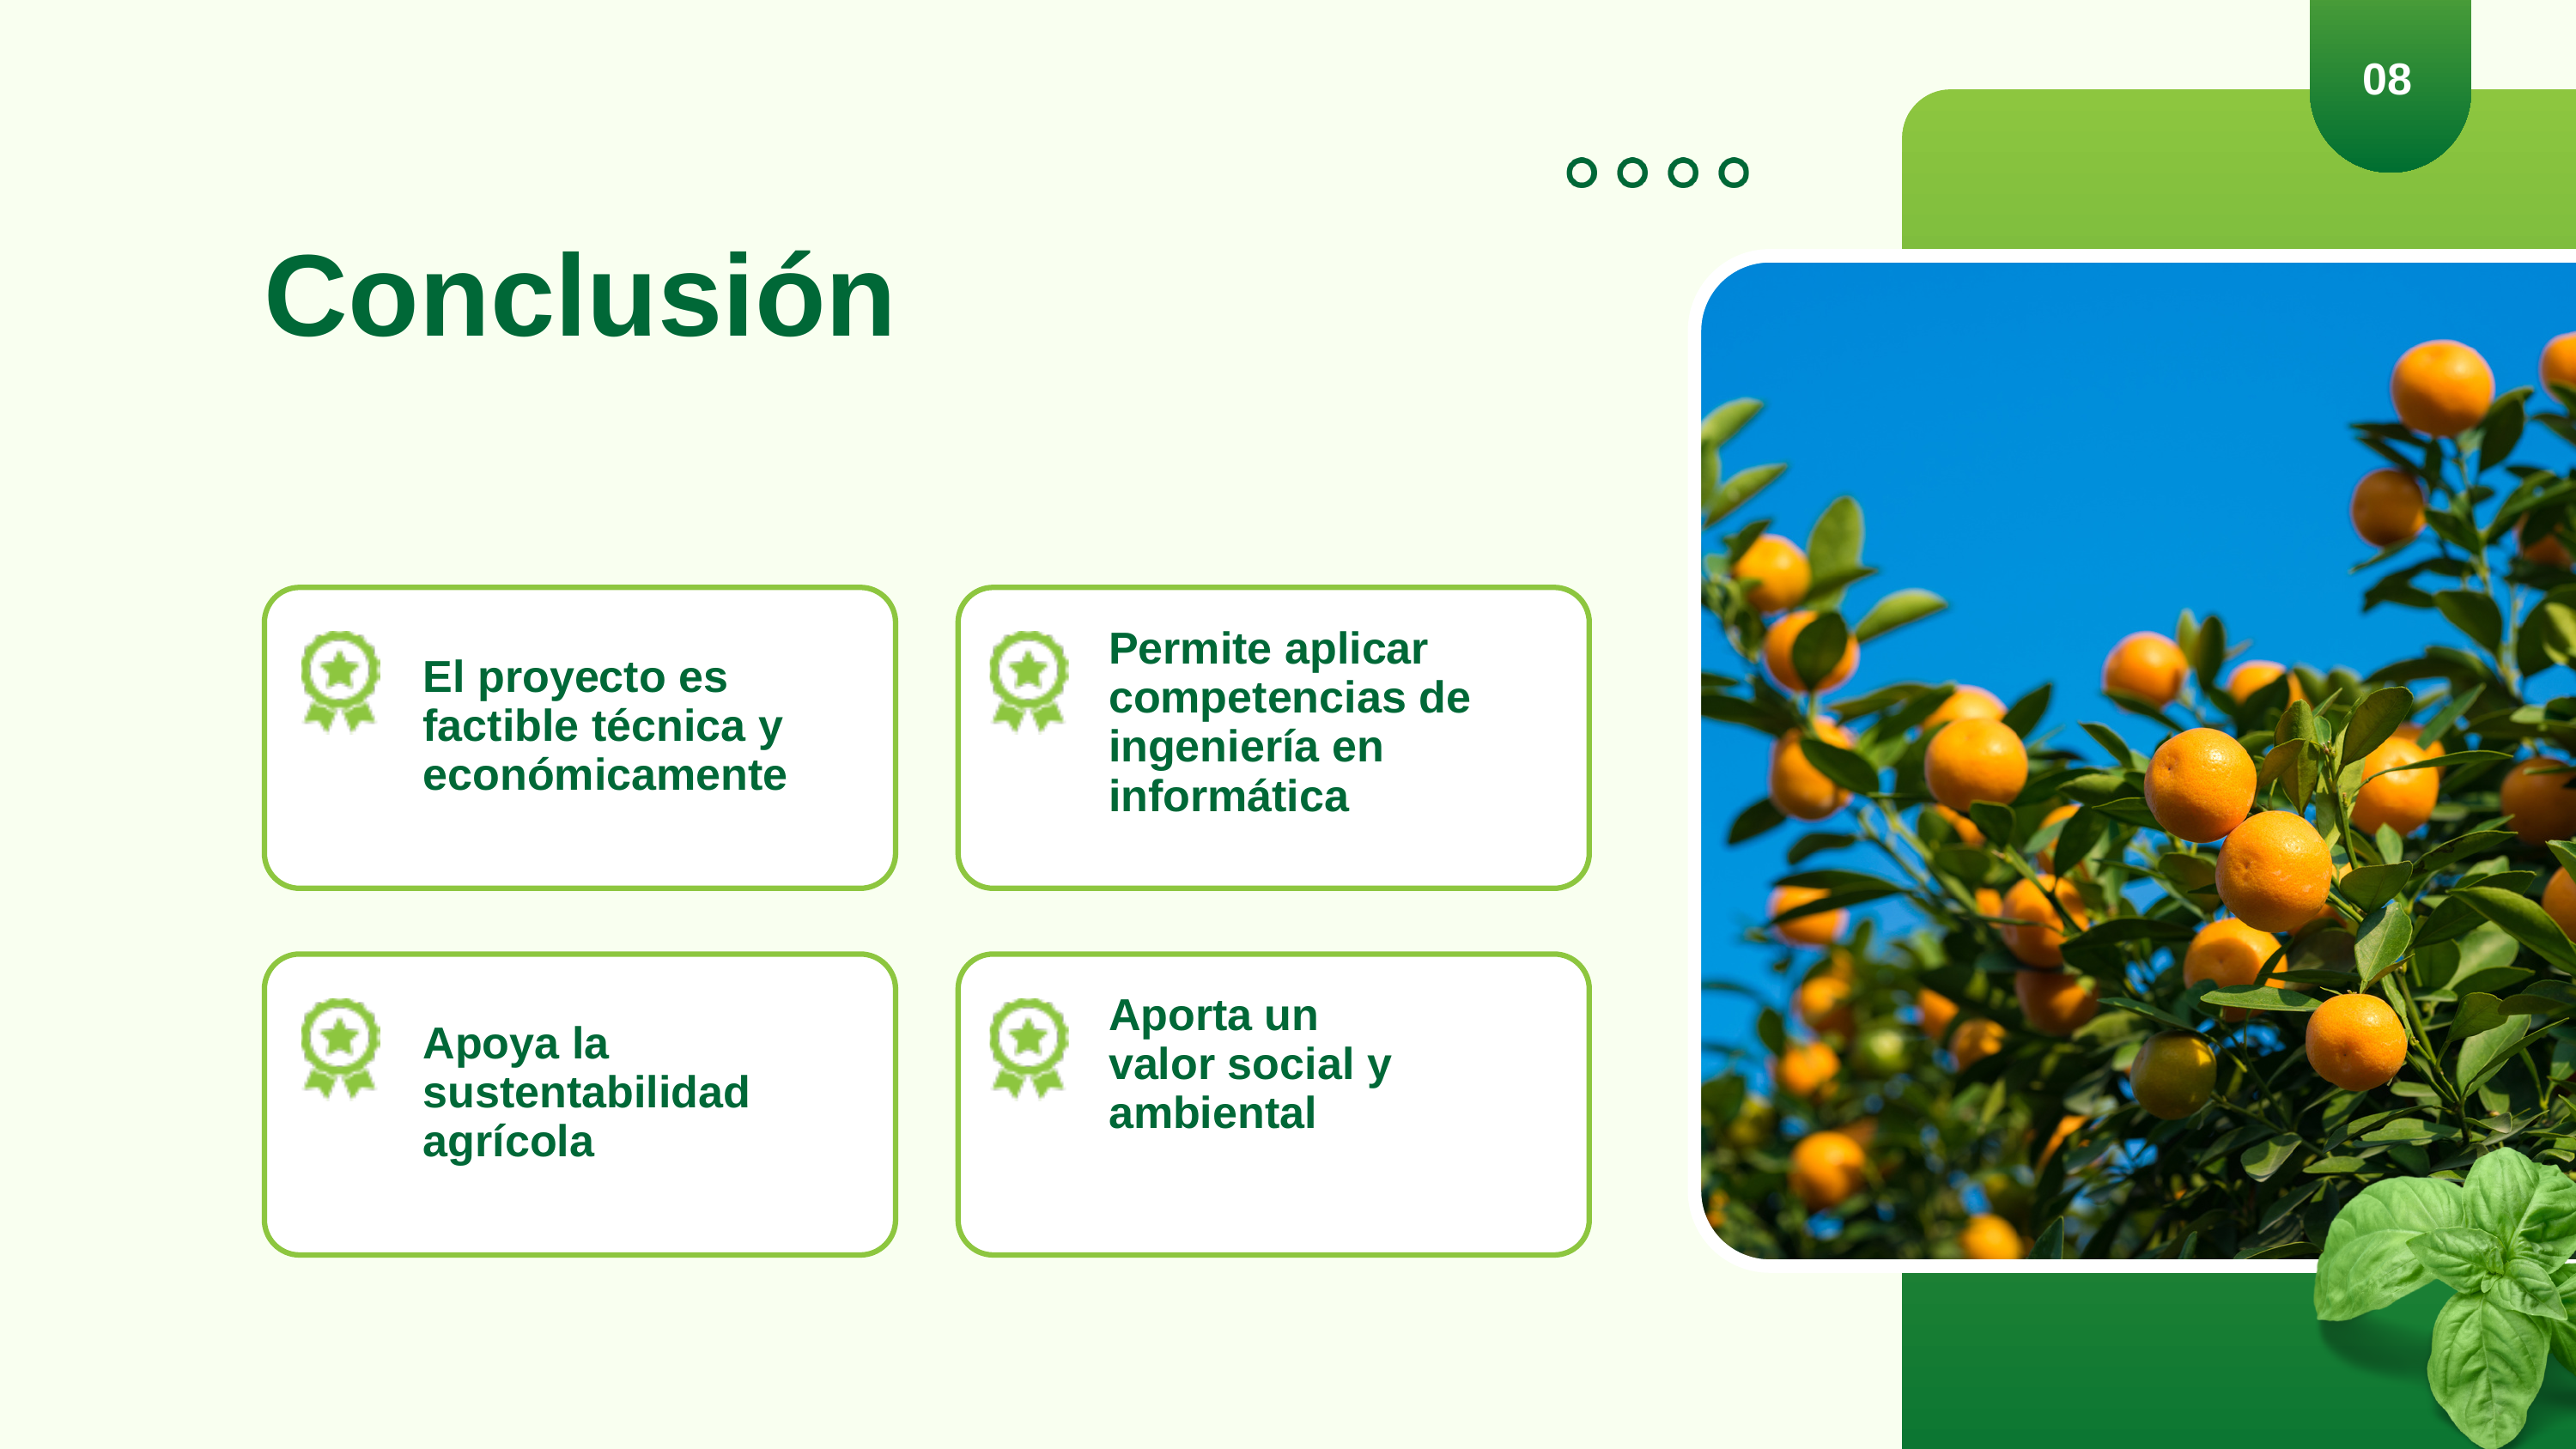

08

Conclusión

Permite aplicar competencias de ingeniería en informática

El proyecto es factible técnica y económicamente

Aporta un valor social y ambiental

Apoya la sustentabilidad agrícola